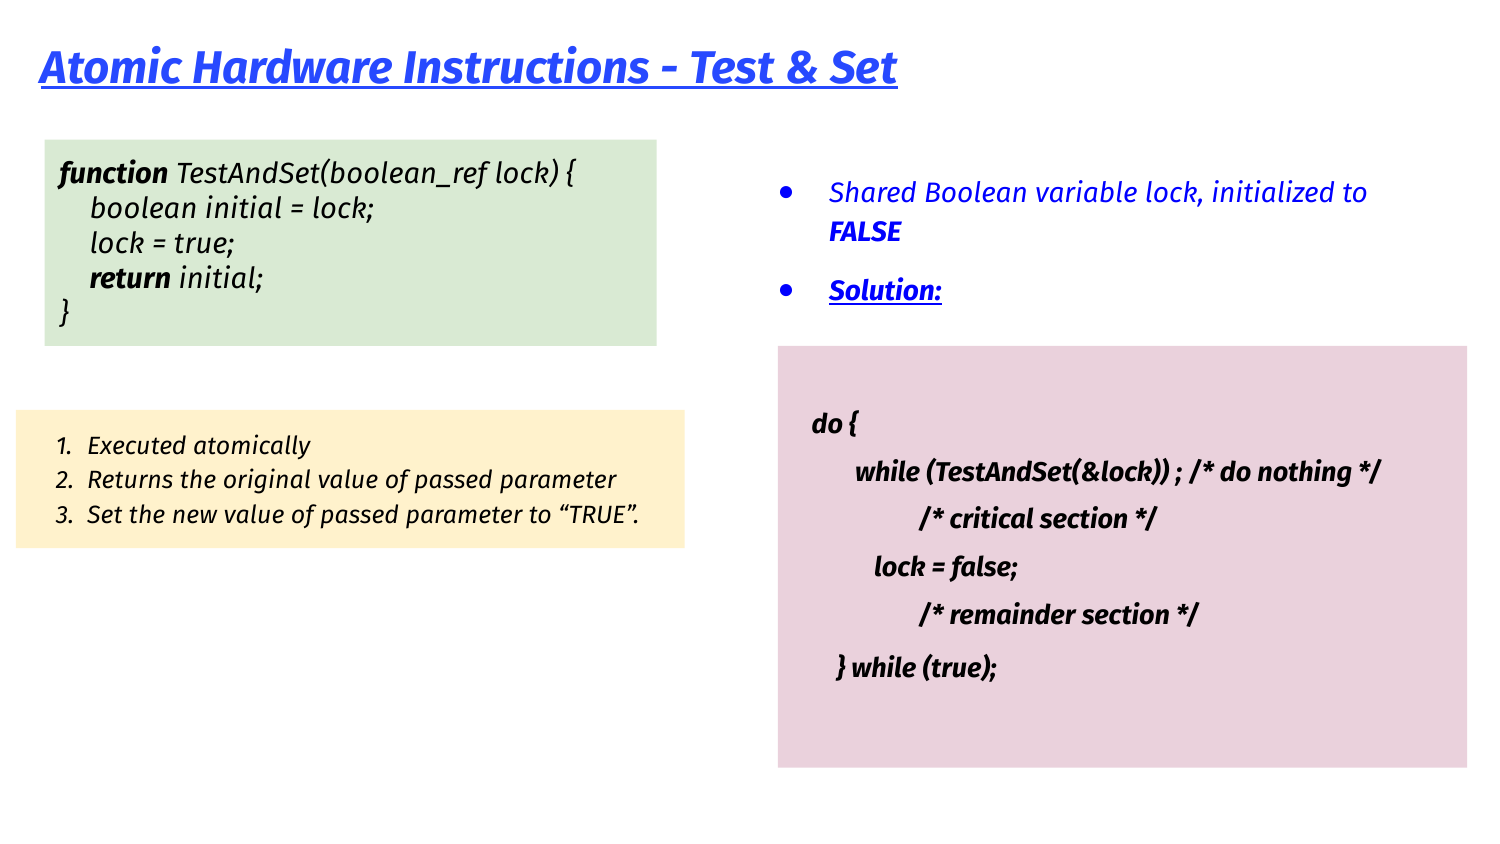

Atomic Hardware Instructions - Test & Set
function TestAndSet(boolean_ref lock) {
    boolean initial = lock;
    lock = true;
    return initial;
}

Shared Boolean variable lock, initialized to FALSE
Solution:

do {
       while (TestAndSet(&lock)) ; /* do nothing */
                 /* critical section */
          lock = false;
                 /* remainder section */
    } while (true);
Executed atomically
Returns the original value of passed parameter
Set the new value of passed parameter to “TRUE”.